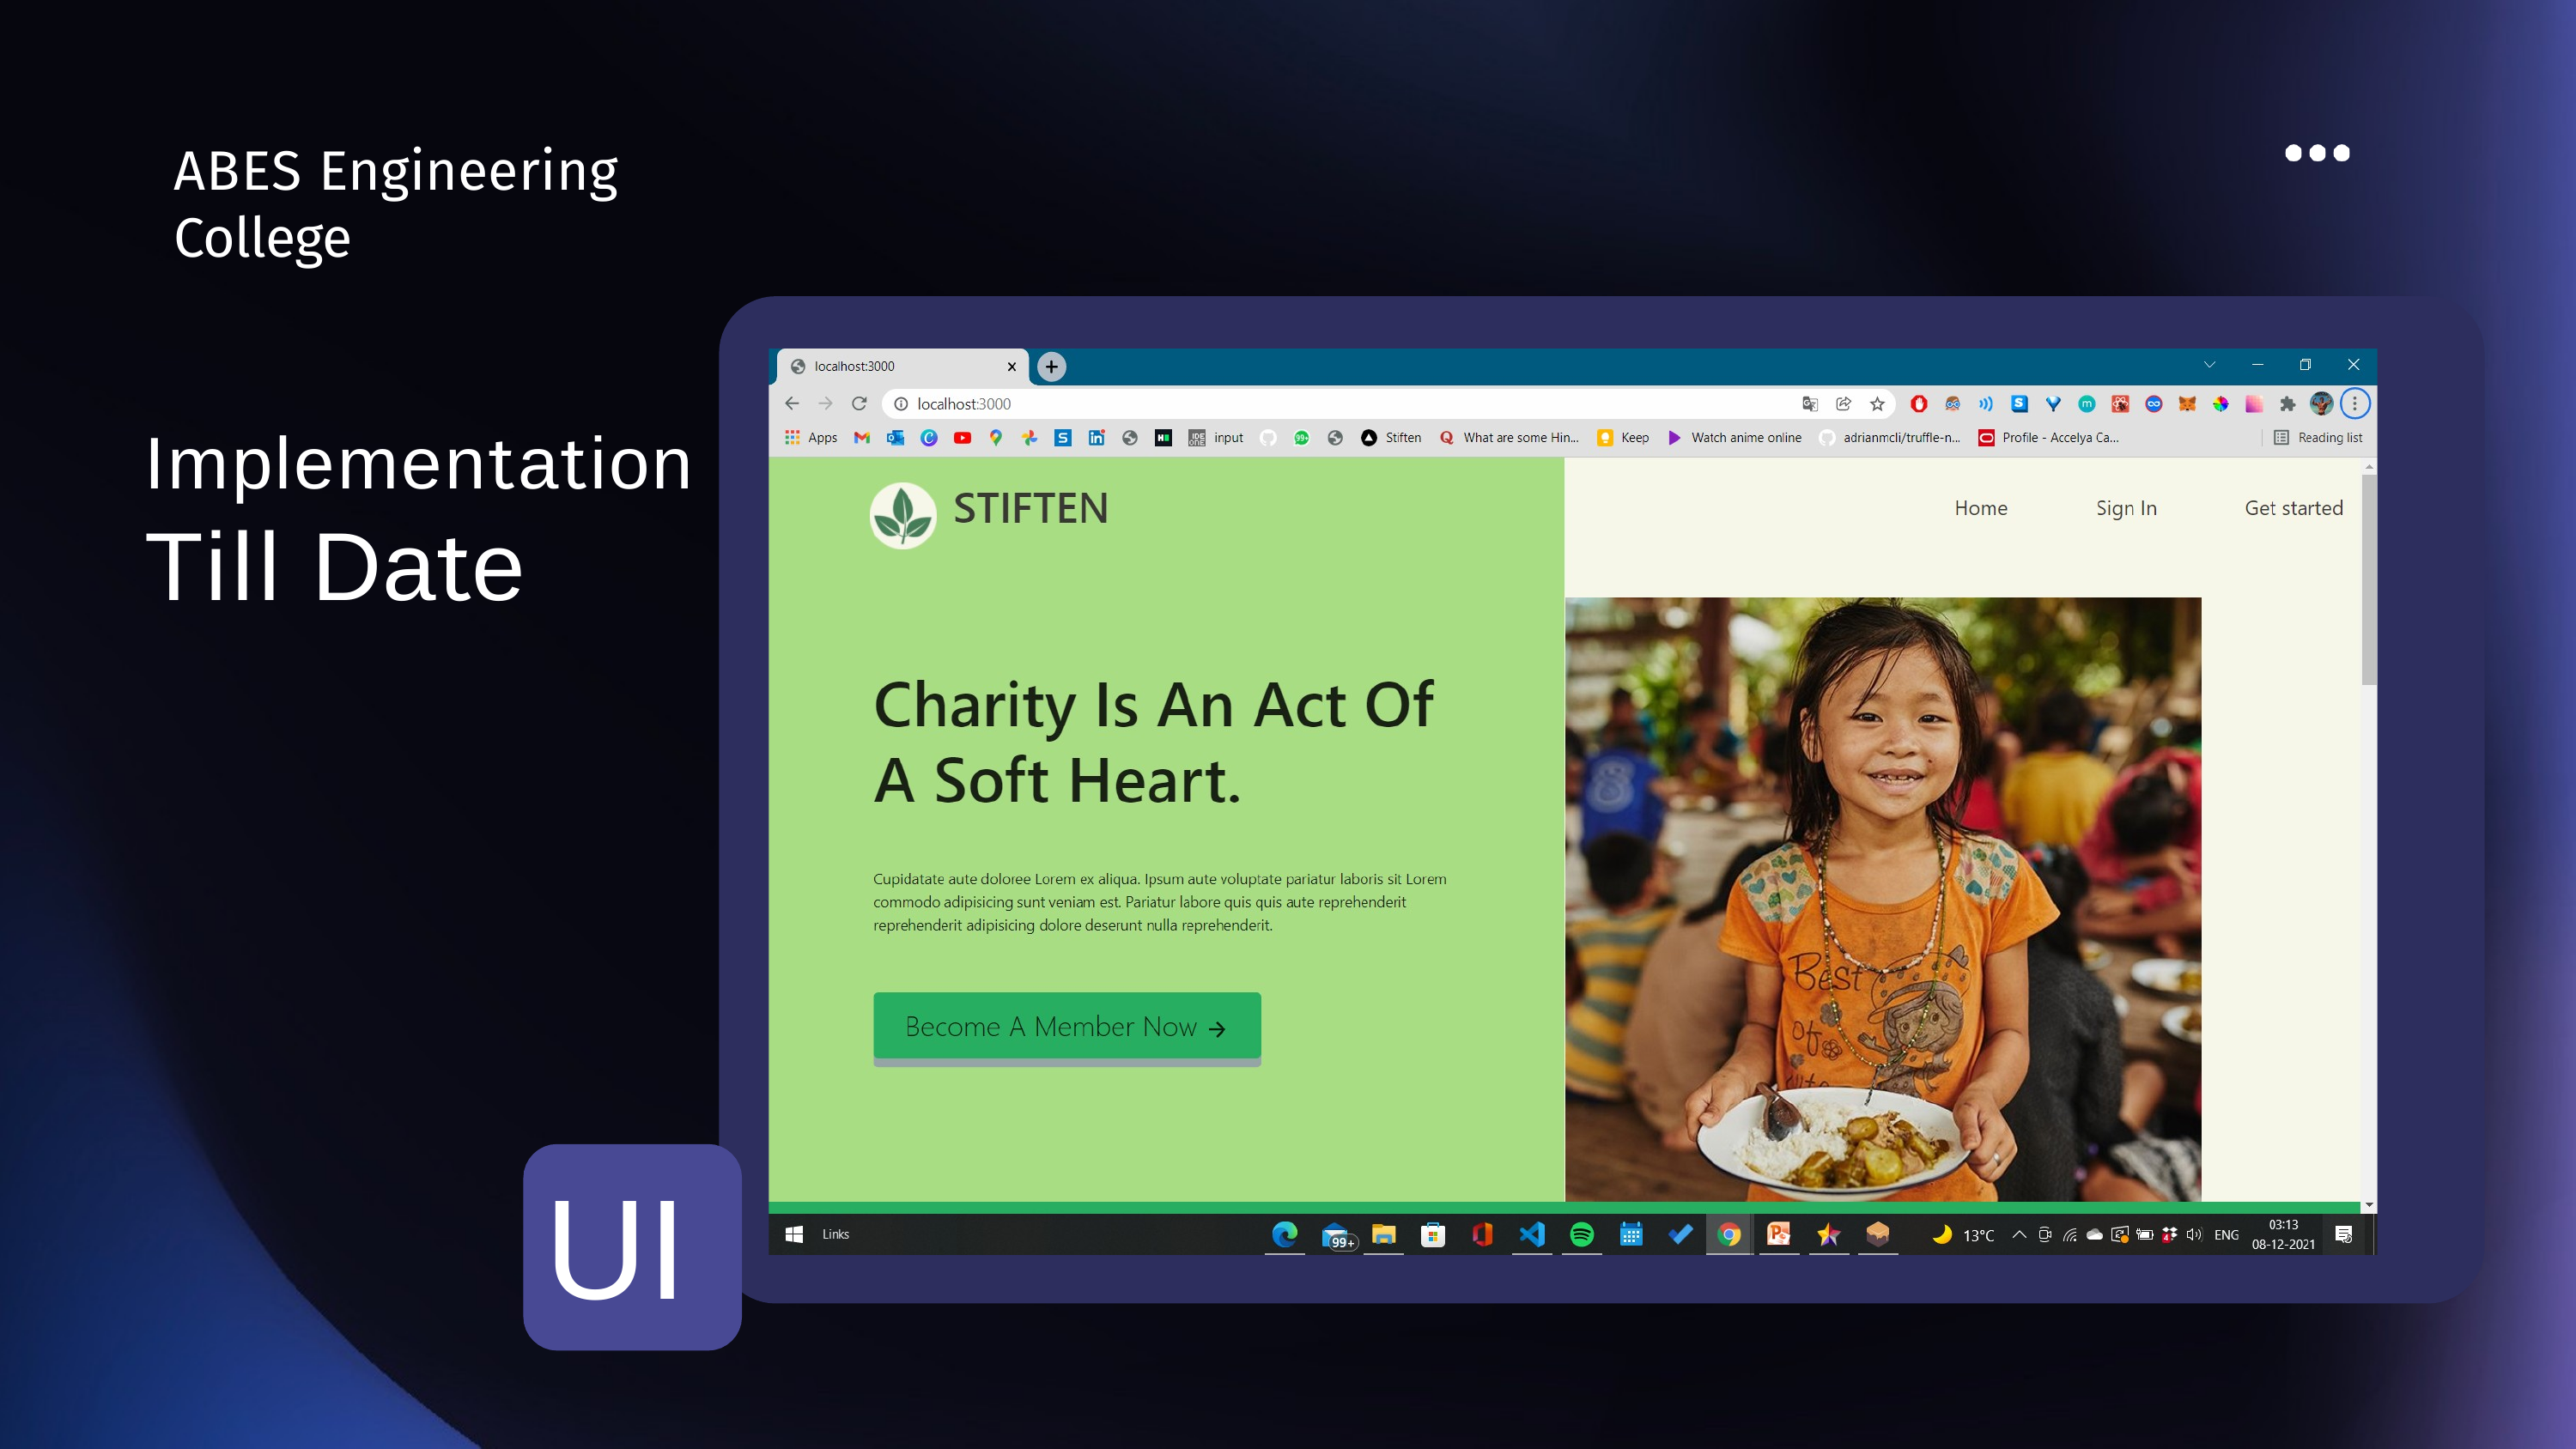

ABES Engineering College

Implementation
Till Date

UI